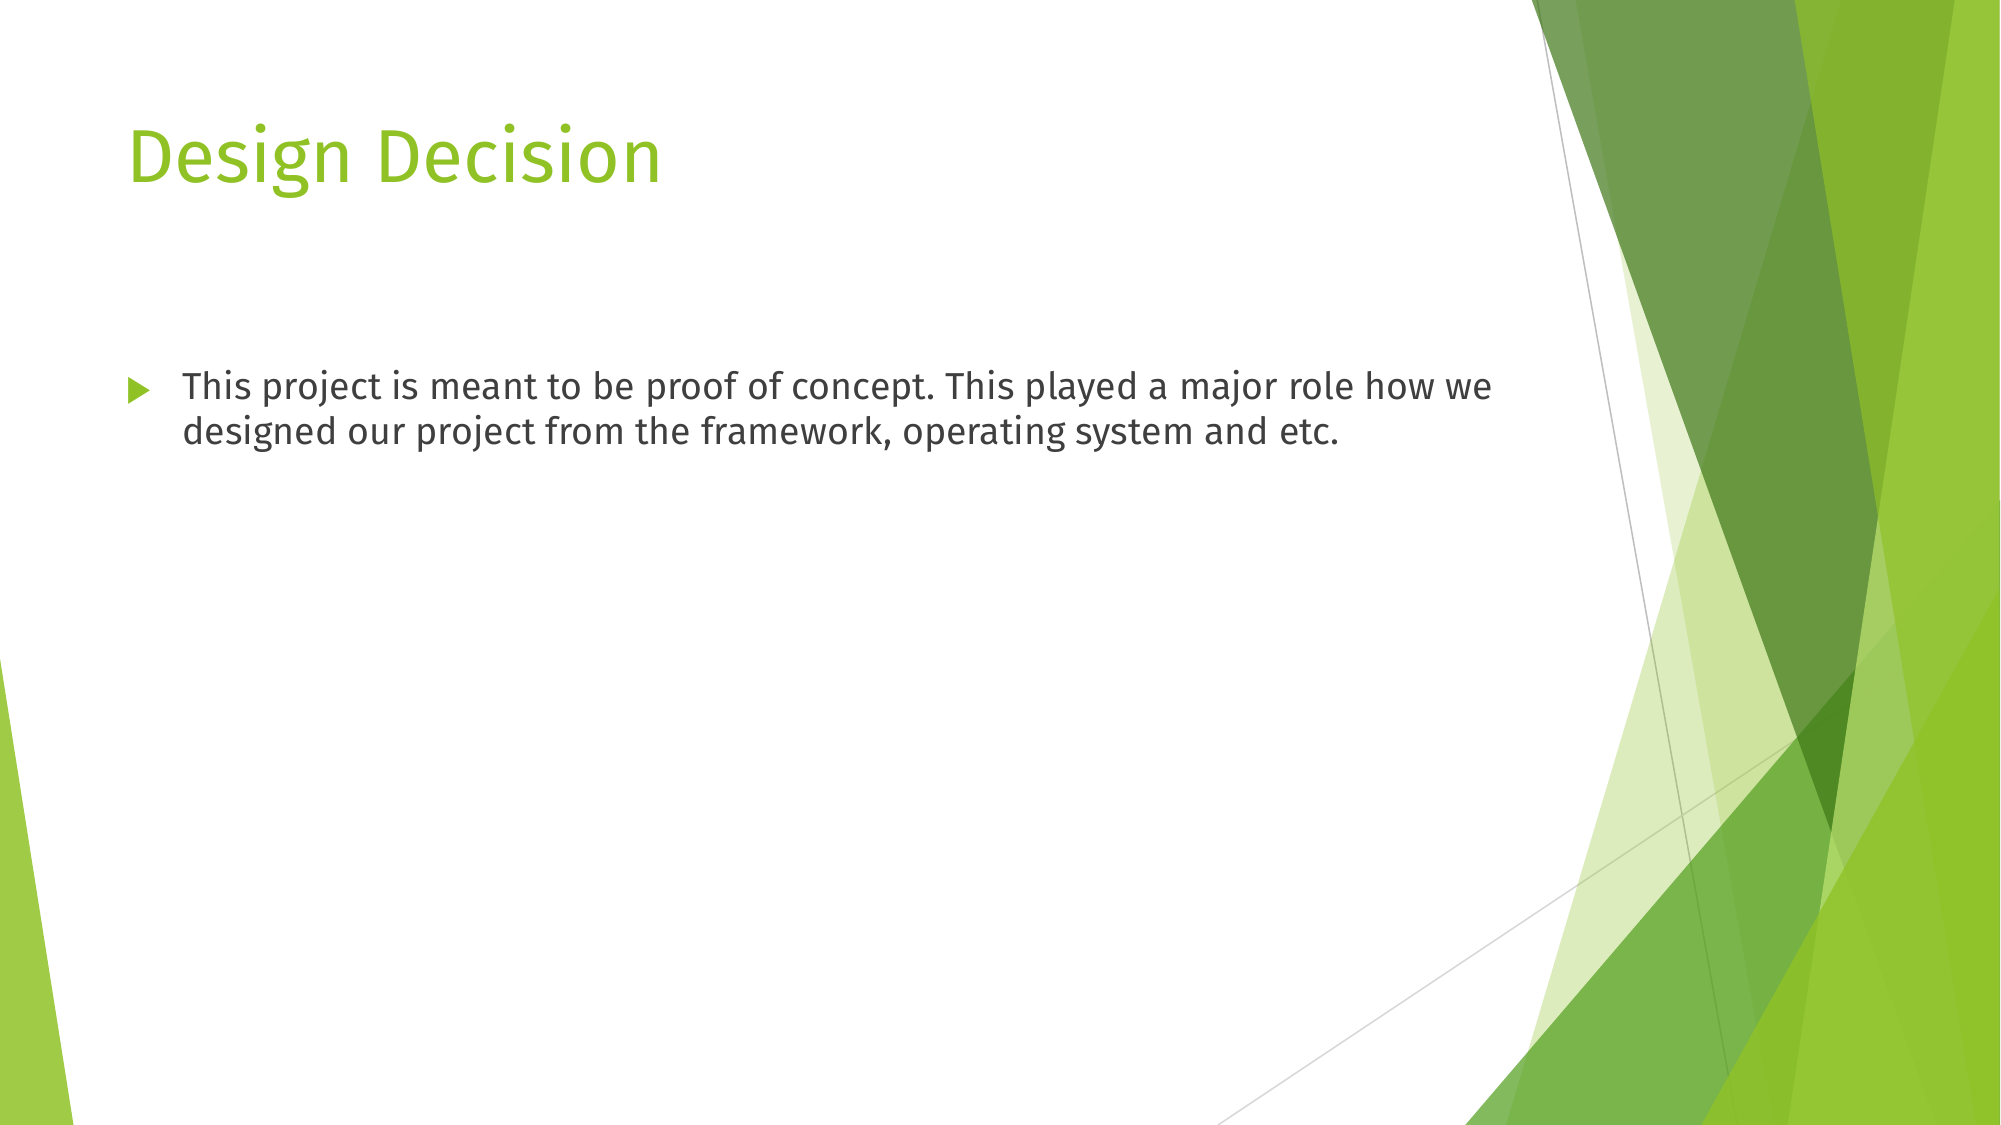

# Design Decision
This project is meant to be proof of concept. This played a major role how we designed our project from the framework, operating system and etc.